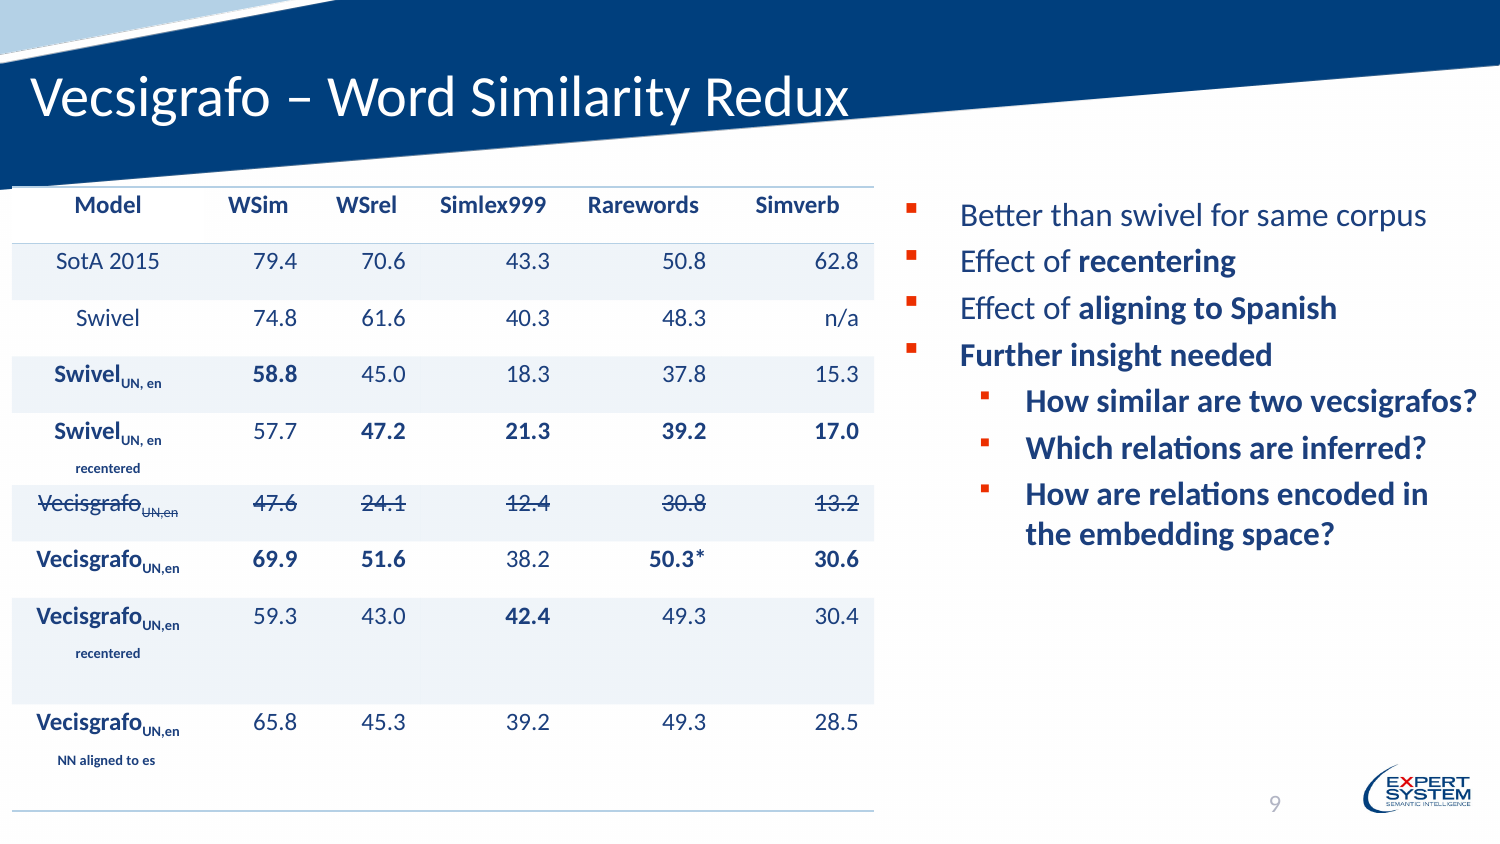

Vecsigrafo – Word Similarity Redux
Better than swivel for same corpus
Effect of recentering
Effect of aligning to Spanish
Further insight needed
How similar are two vecsigrafos?
Which relations are inferred?
How are relations encoded in the embedding space?
| Model | WSim | WSrel | Simlex999 | Rarewords | Simverb |
| --- | --- | --- | --- | --- | --- |
| SotA 2015 | 79.4 | 70.6 | 43.3 | 50.8 | 62.8 |
| Swivel | 74.8 | 61.6 | 40.3 | 48.3 | n/a |
| SwivelUN, en | 58.8 | 45.0 | 18.3 | 37.8 | 15.3 |
| SwivelUN, en recentered | 57.7 | 47.2 | 21.3 | 39.2 | 17.0 |
| VecisgrafoUN,en | 47.6 | 24.1 | 12.4 | 30.8 | 13.2 |
| VecisgrafoUN,en | 69.9 | 51.6 | 38.2 | 50.3\* | 30.6 |
| VecisgrafoUN,en recentered | 59.3 | 43.0 | 42.4 | 49.3 | 30.4 |
| VecisgrafoUN,en NN aligned to es | 65.8 | 45.3 | 39.2 | 49.3 | 28.5 |
							9